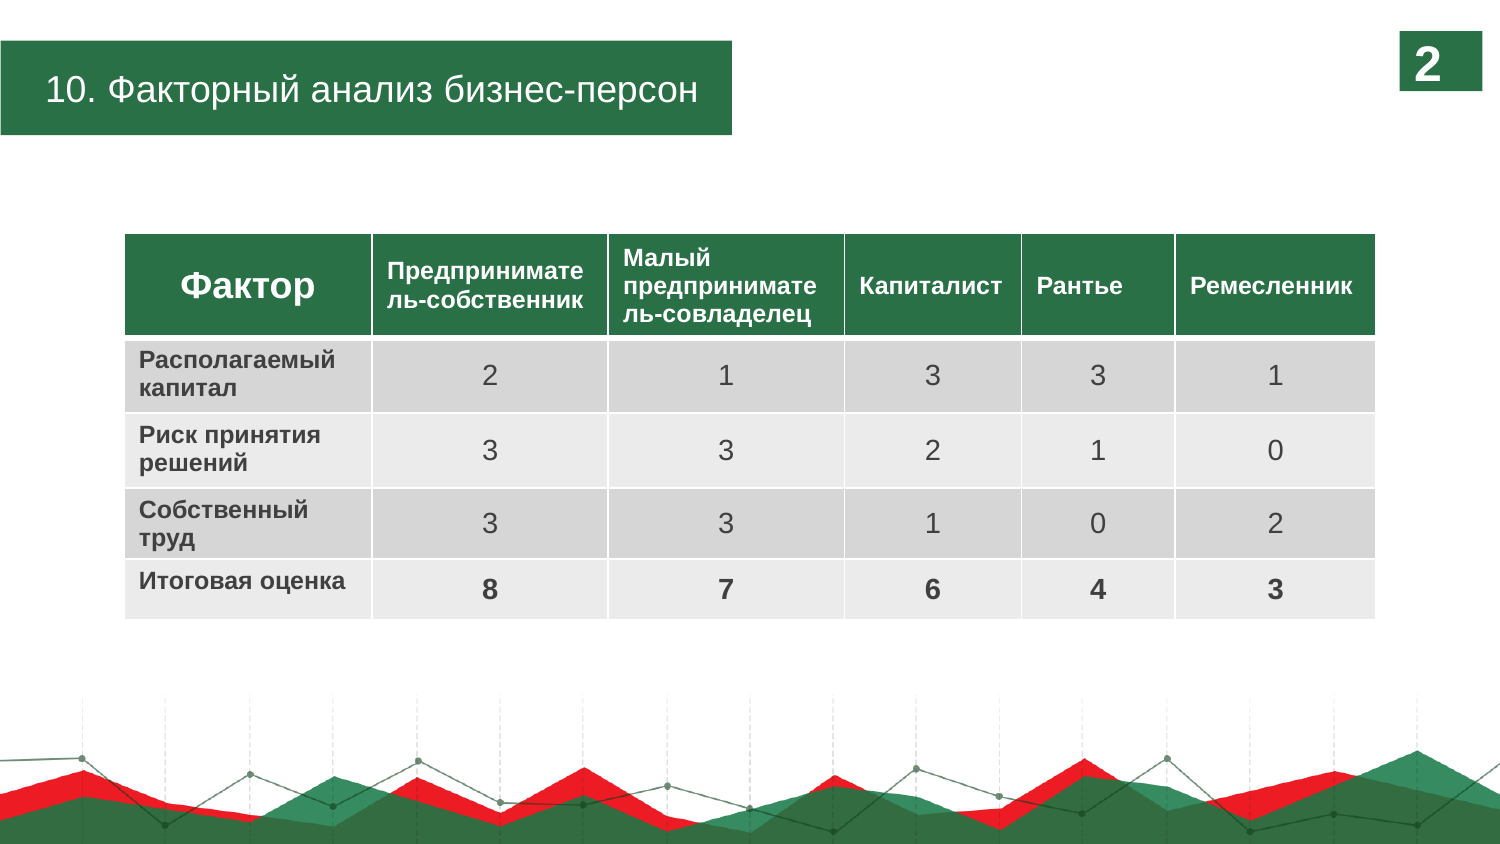

24

10. Факторный анализ бизнес-персон
| Фактор | Предприниматель-собственник | Малый предприниматель-совладелец | Капиталист | Рантье | Ремесленник |
| --- | --- | --- | --- | --- | --- |
| Располагаемый капитал | 2 | 1 | 3 | 3 | 1 |
| Риск принятия решений | 3 | 3 | 2 | 1 | 0 |
| Собственный труд | 3 | 3 | 1 | 0 | 2 |
| Итоговая оценка | 8 | 7 | 6 | 4 | 3 |